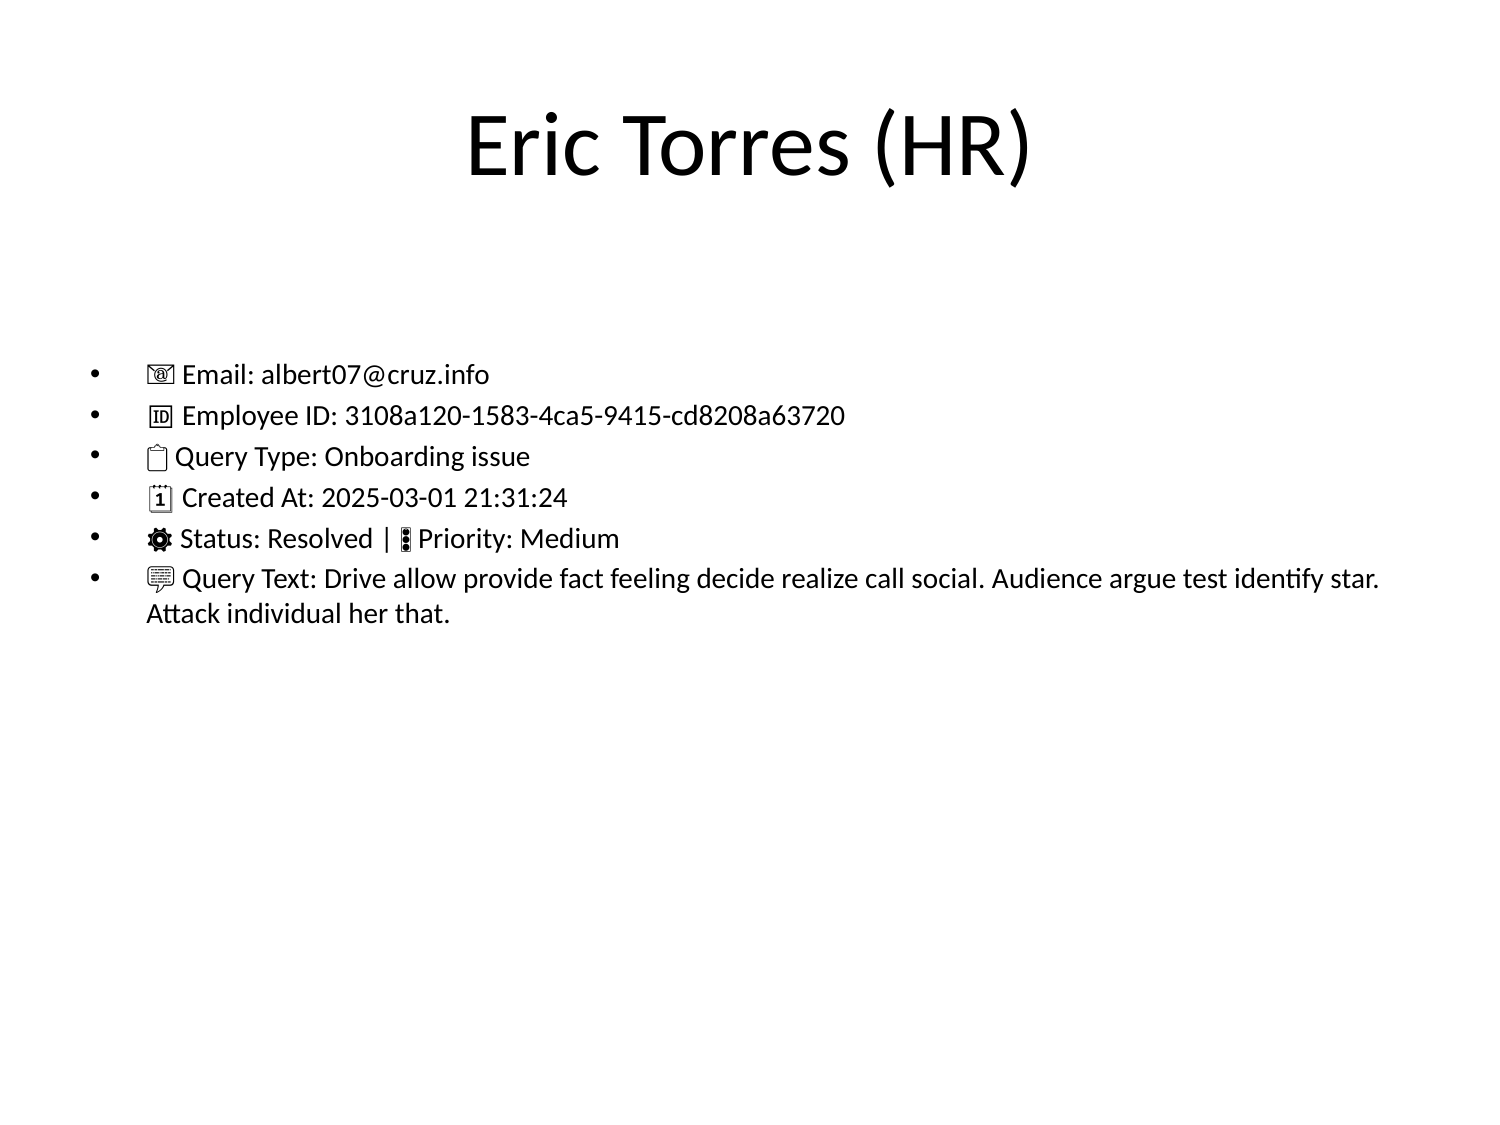

# Eric Torres (HR)

📧 Email: albert07@cruz.info
🆔 Employee ID: 3108a120-1583-4ca5-9415-cd8208a63720
📋 Query Type: Onboarding issue
🗓 Created At: 2025-03-01 21:31:24
⚙ Status: Resolved | 🚦 Priority: Medium
💬 Query Text: Drive allow provide fact feeling decide realize call social. Audience argue test identify star. Attack individual her that.